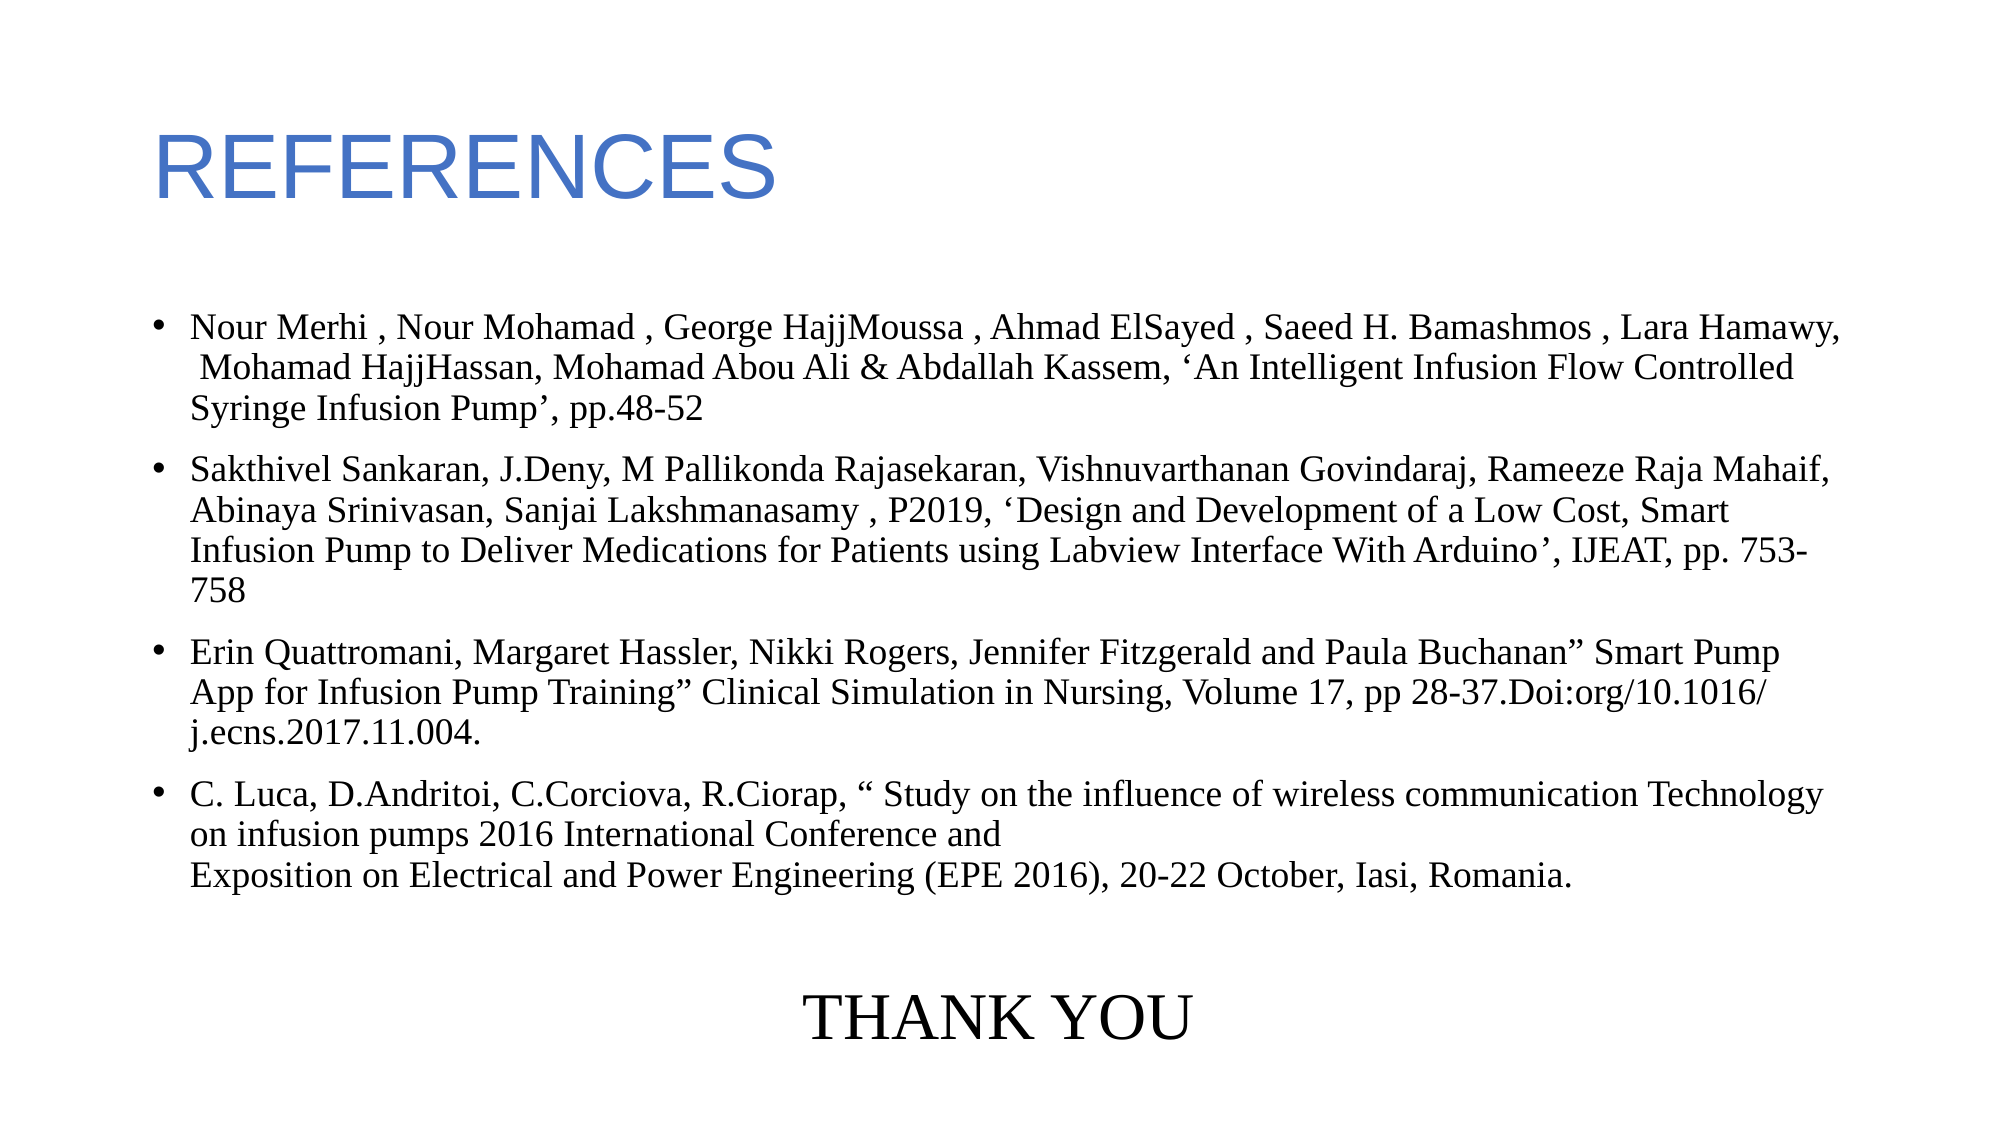

# REFERENCES
Nour Merhi , Nour Mohamad , George HajjMoussa , Ahmad ElSayed , Saeed H. Bamashmos , Lara Hamawy,  Mohamad HajjHassan, Mohamad Abou Ali & Abdallah Kassem, ‘An Intelligent Infusion Flow Controlled Syringe Infusion Pump’, pp.48-52
Sakthivel Sankaran, J.Deny, M Pallikonda Rajasekaran, Vishnuvarthanan Govindaraj, Rameeze Raja Mahaif, Abinaya Srinivasan, Sanjai Lakshmanasamy , P2019, ‘Design and Development of a Low Cost, Smart Infusion Pump to Deliver Medications for Patients using Labview Interface With Arduino’, IJEAT, pp. 753-758
Erin Quattromani, Margaret Hassler, Nikki Rogers, Jennifer Fitzgerald and Paula Buchanan” Smart Pump App for Infusion Pump Training” Clinical Simulation in Nursing, Volume 17, pp 28-37.Doi:org/10.1016/ j.ecns.2017.11.004.
C. Luca, D.Andritoi, C.Corciova, R.Ciorap, “ Study on the influence of wireless communication Technology on infusion pumps 2016 International Conference and
Exposition on Electrical and Power Engineering (EPE 2016), 20-22 October, Iasi, Romania.

THANK YOU